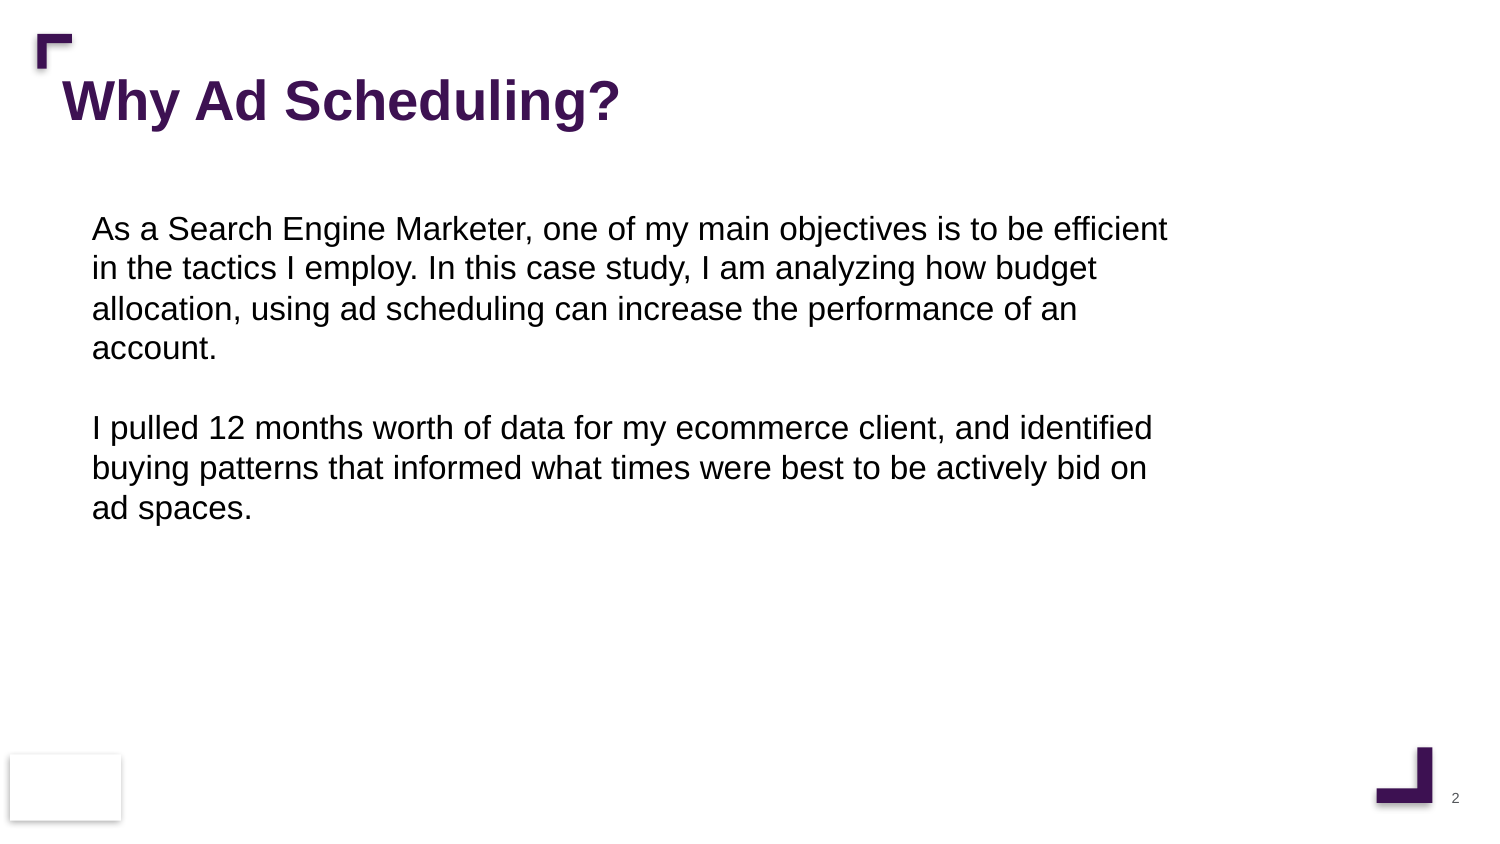

# Why Ad Scheduling?
As a Search Engine Marketer, one of my main objectives is to be efficient in the tactics I employ. In this case study, I am analyzing how budget allocation, using ad scheduling can increase the performance of an account.

I pulled 12 months worth of data for my ecommerce client, and identified buying patterns that informed what times were best to be actively bid on ad spaces.

2